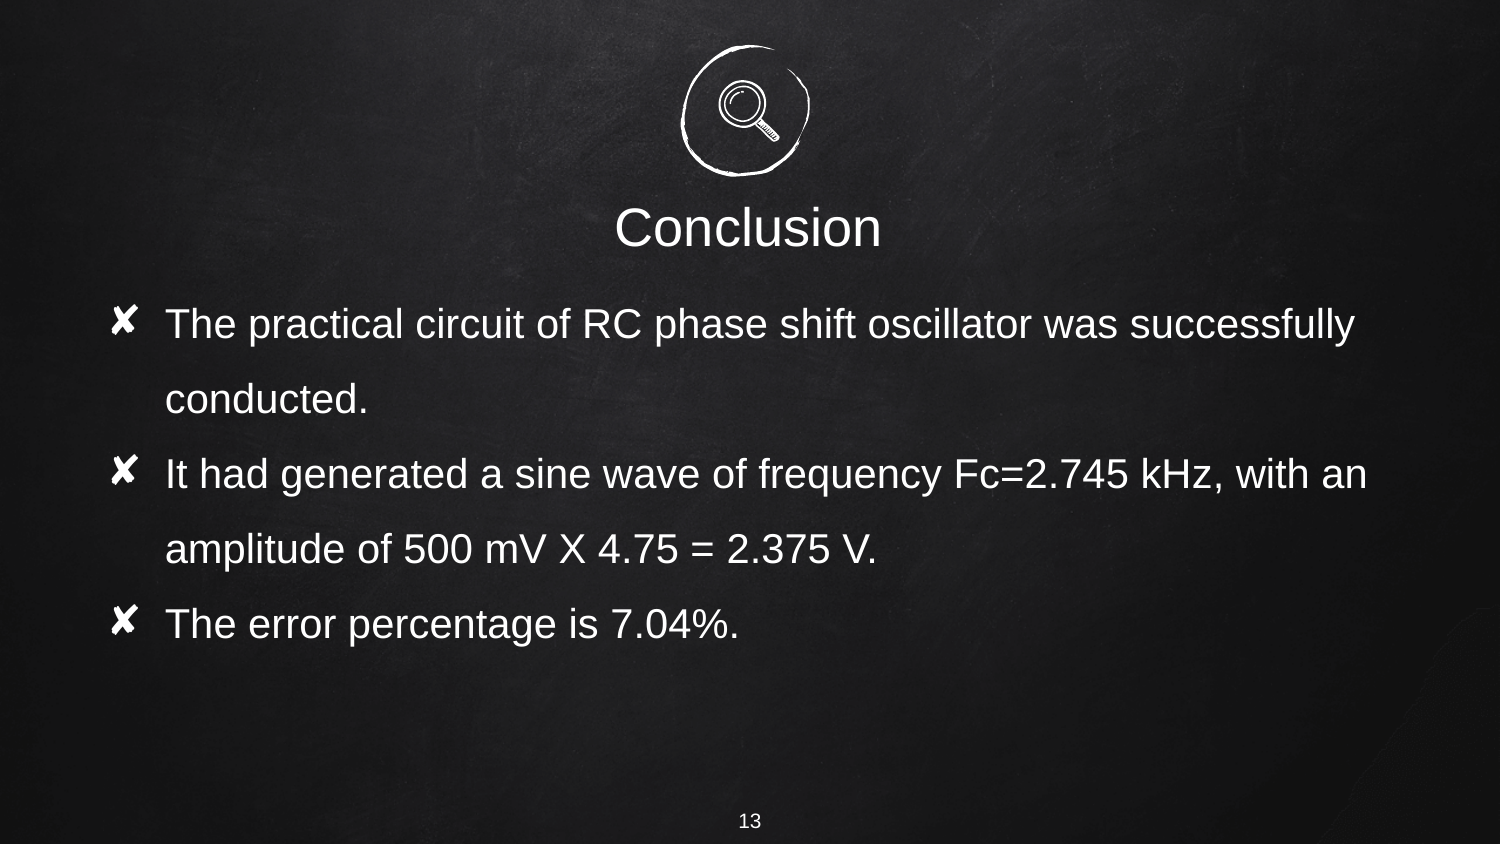

Conclusion
The practical circuit of RC phase shift oscillator was successfully conducted.
It had generated a sine wave of frequency Fc=2.745 kHz, with an amplitude of 500 mV X 4.75 = 2.375 V.
The error percentage is 7.04%.

13